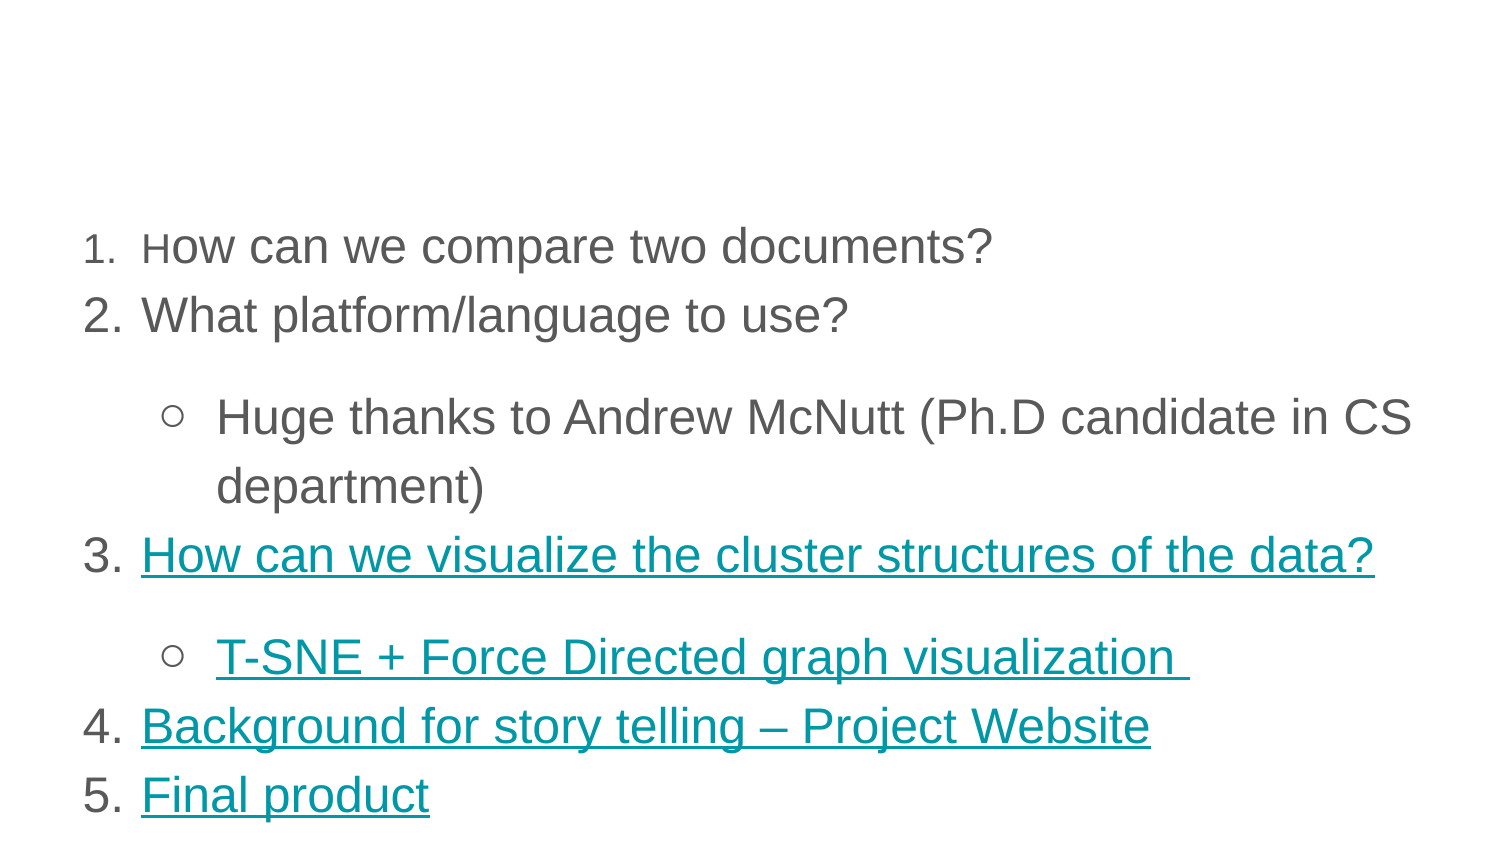

#
How can we compare two documents?
What platform/language to use?
Huge thanks to Andrew McNutt (Ph.D candidate in CS department)
How can we visualize the cluster structures of the data?
T-SNE + Force Directed graph visualization
Background for story telling – Project Website
Final product